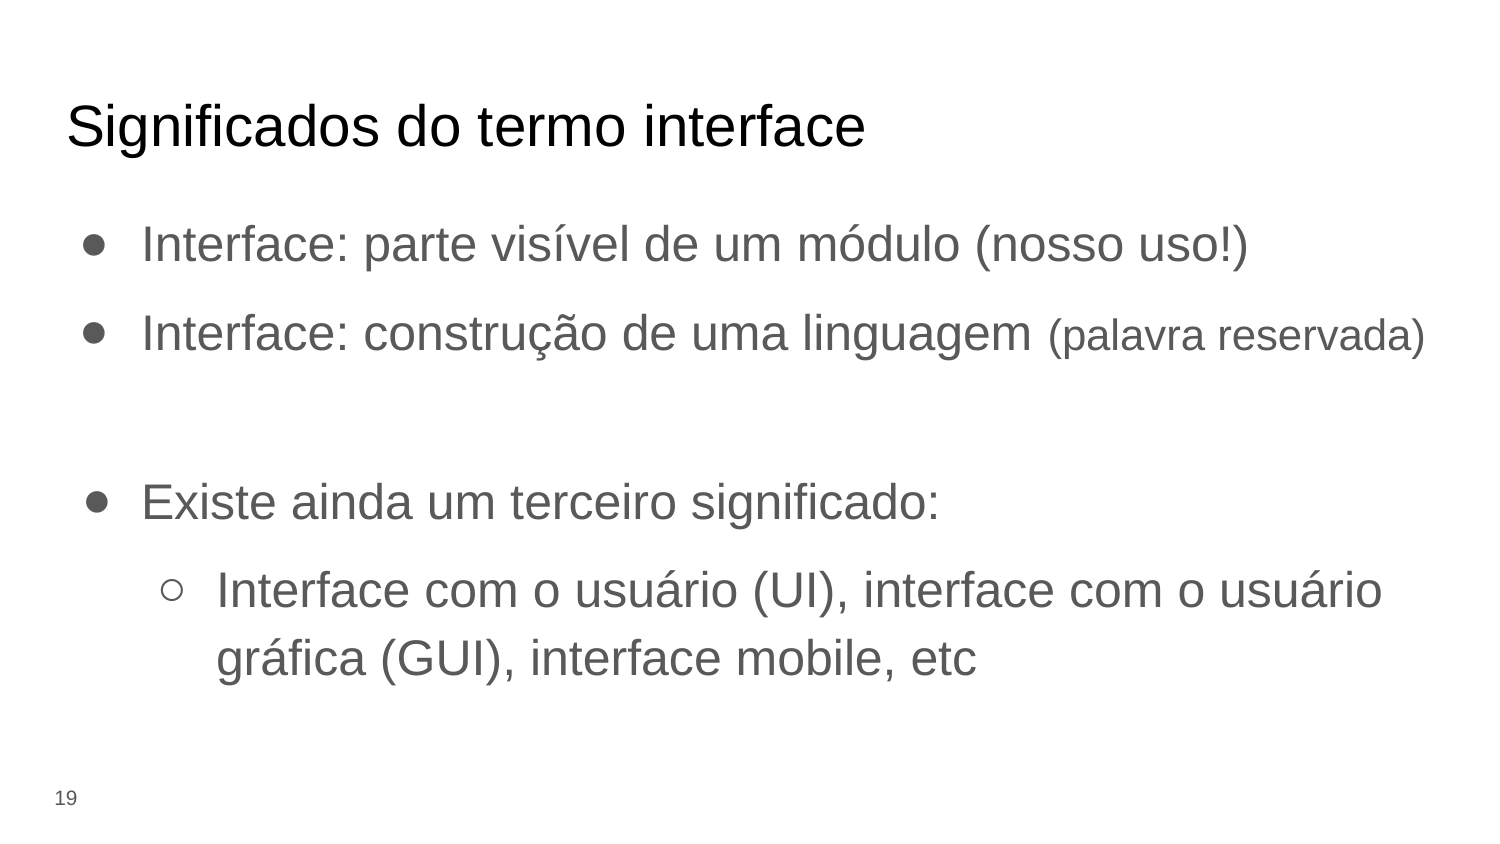

# Significados do termo interface
Interface: parte visível de um módulo (nosso uso!)
Interface: construção de uma linguagem (palavra reservada)

Existe ainda um terceiro significado:
Interface com o usuário (UI), interface com o usuário gráfica (GUI), interface mobile, etc
19